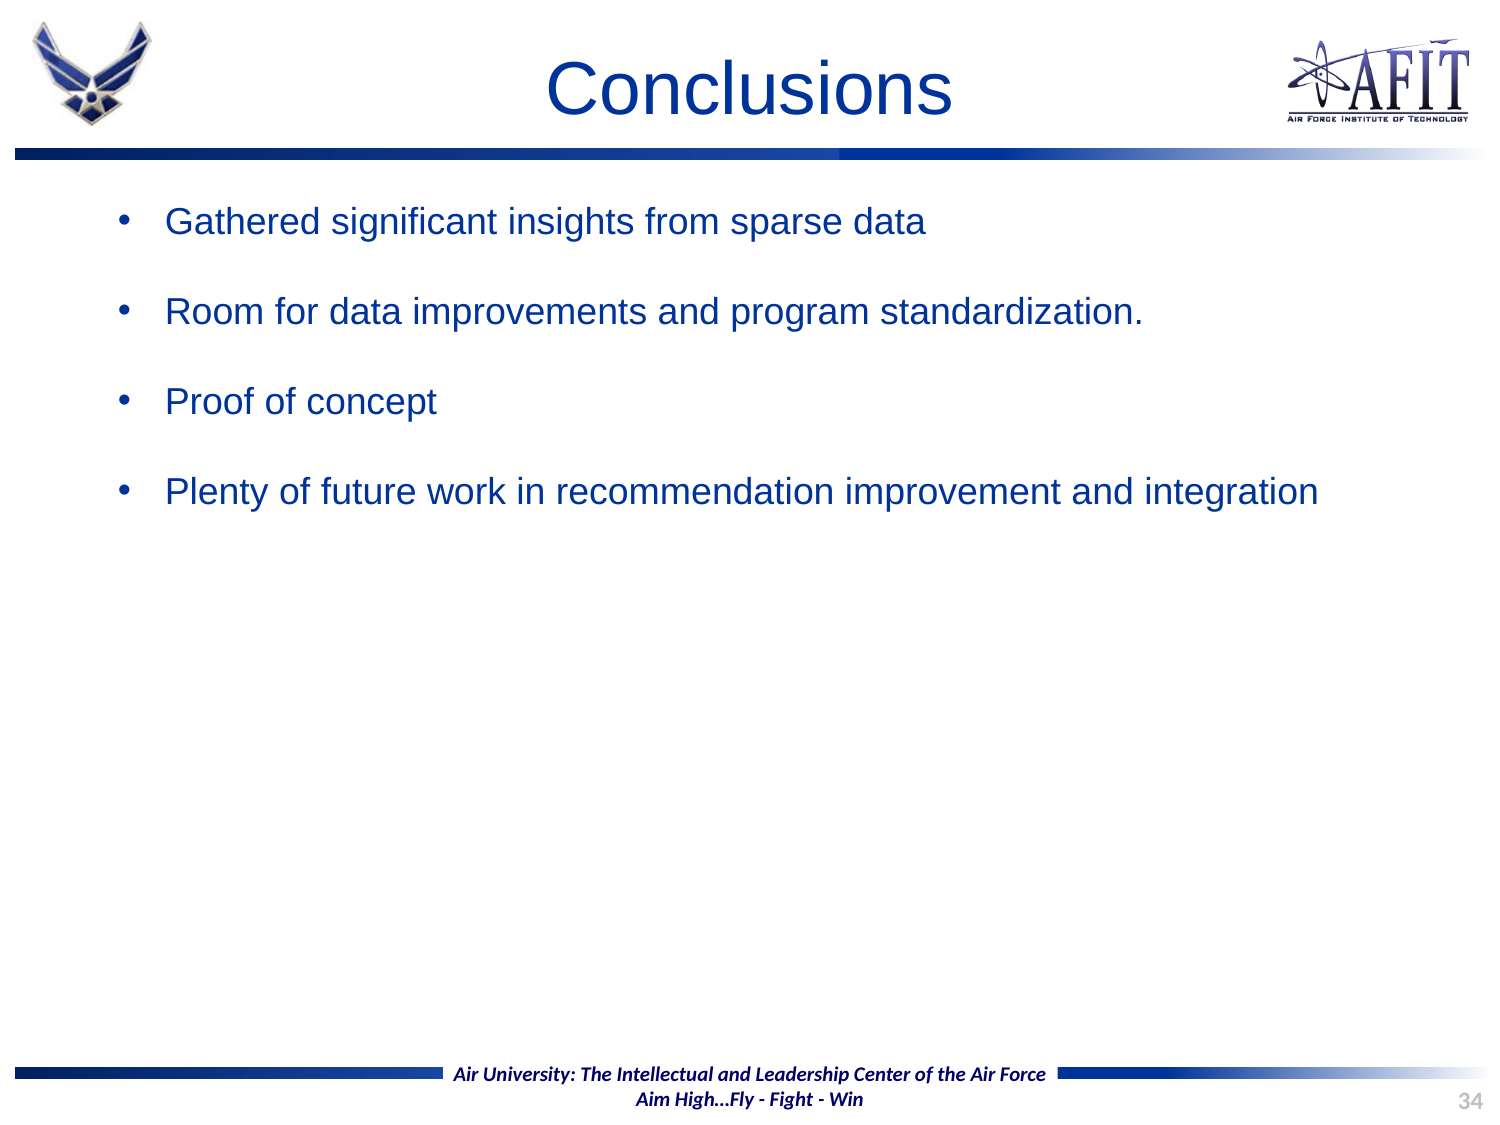

# Conclusions
Gathered significant insights from sparse data

Room for data improvements and program standardization.

Proof of concept

Plenty of future work in recommendation improvement and integration